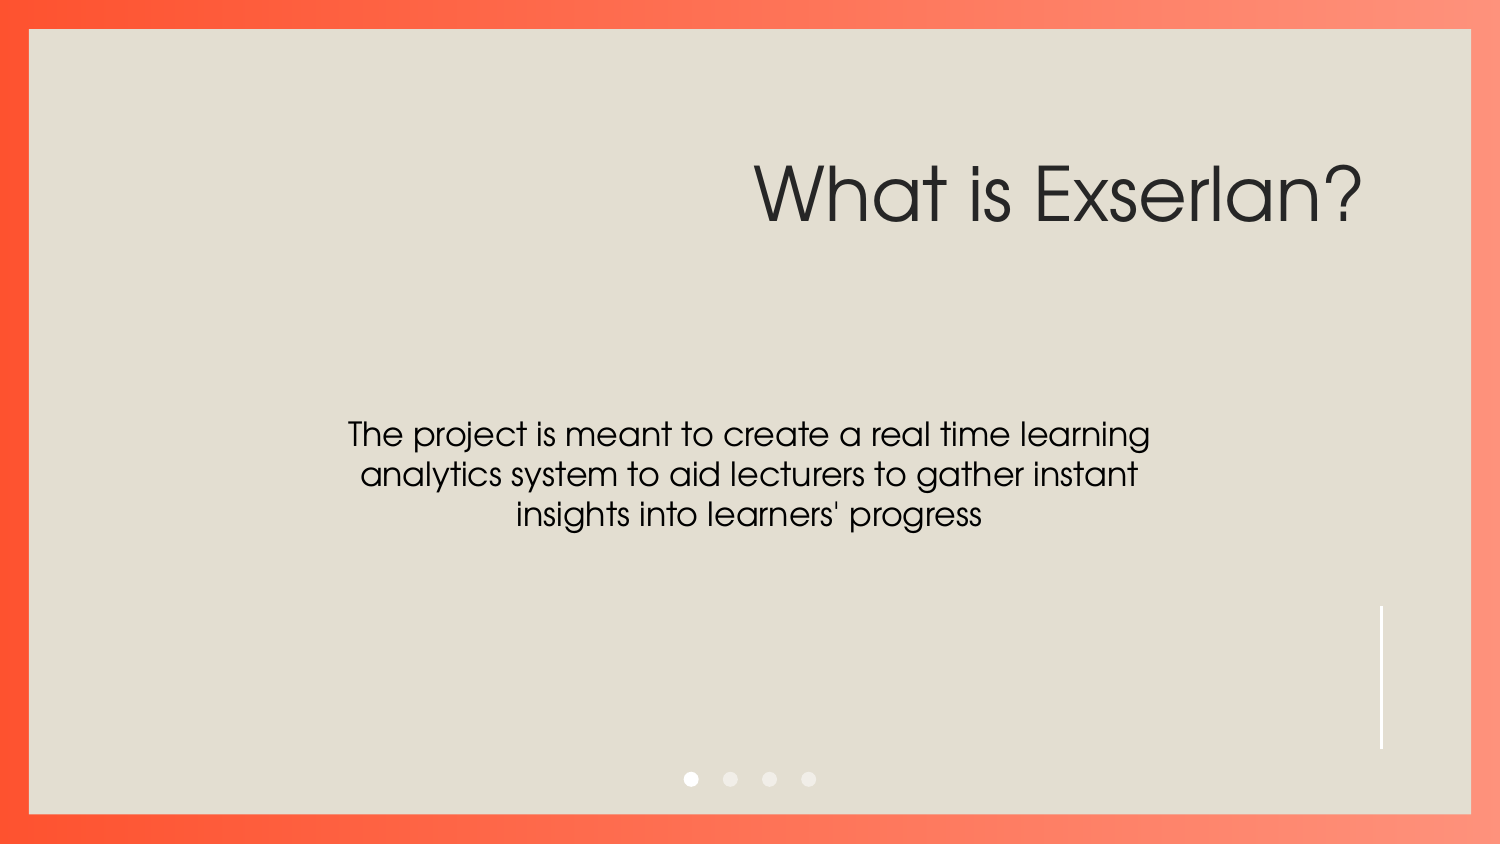

# What is Exserlan?
The project is meant to create a real time learning analytics system to aid lecturers to gather instant insights into learners' progress